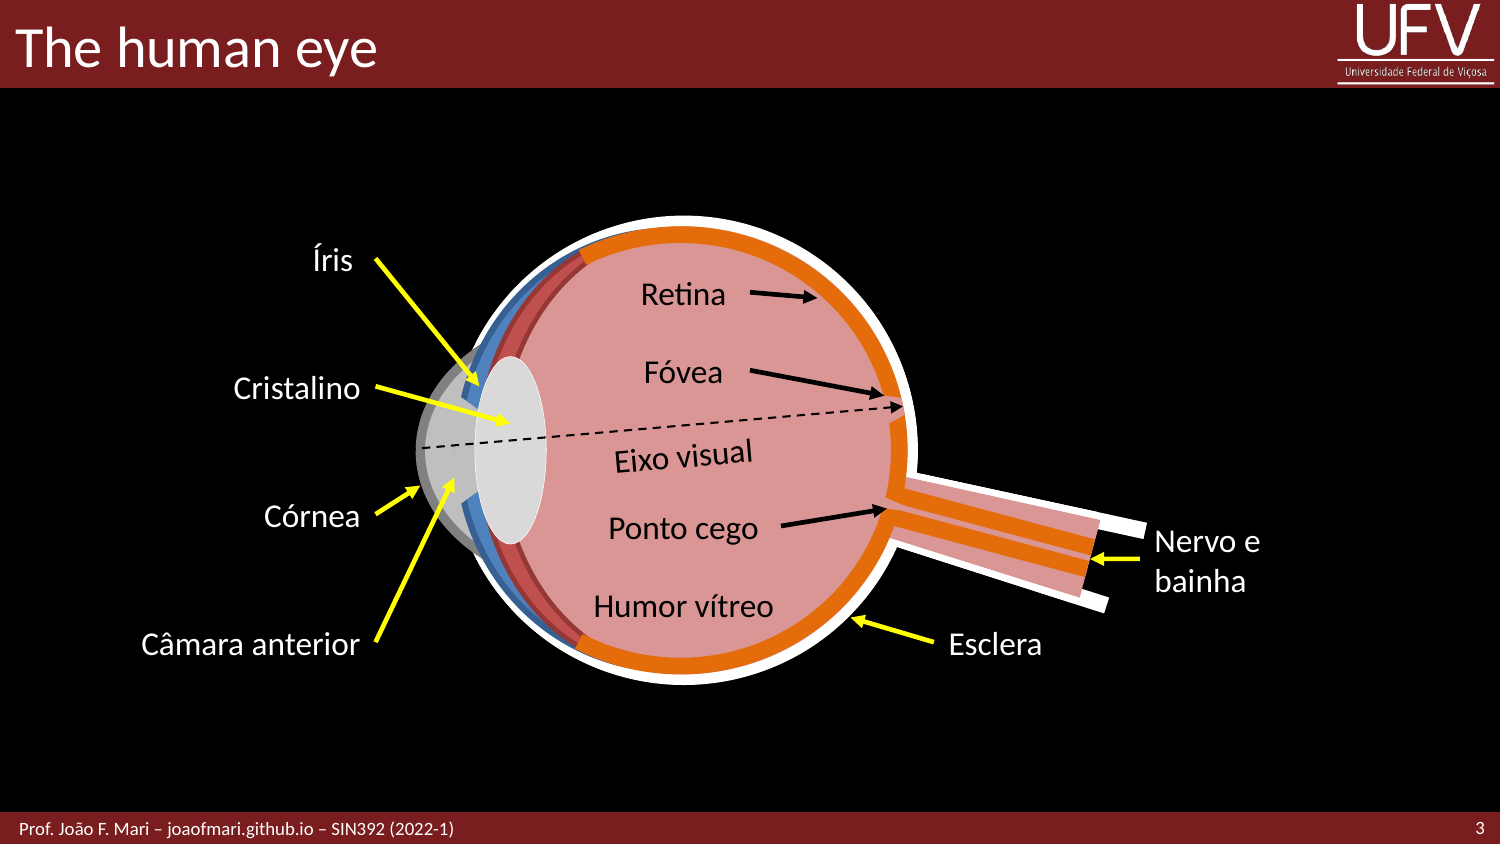

# The human eye

Nervo e bainha

Íris
Retina
Fóvea
Cristalino
Eixo visual
Córnea
Ponto cego
Humor vítreo
Câmara anterior
Esclera
3
 Prof. João F. Mari – joaofmari.github.io – SIN392 (2022-1)